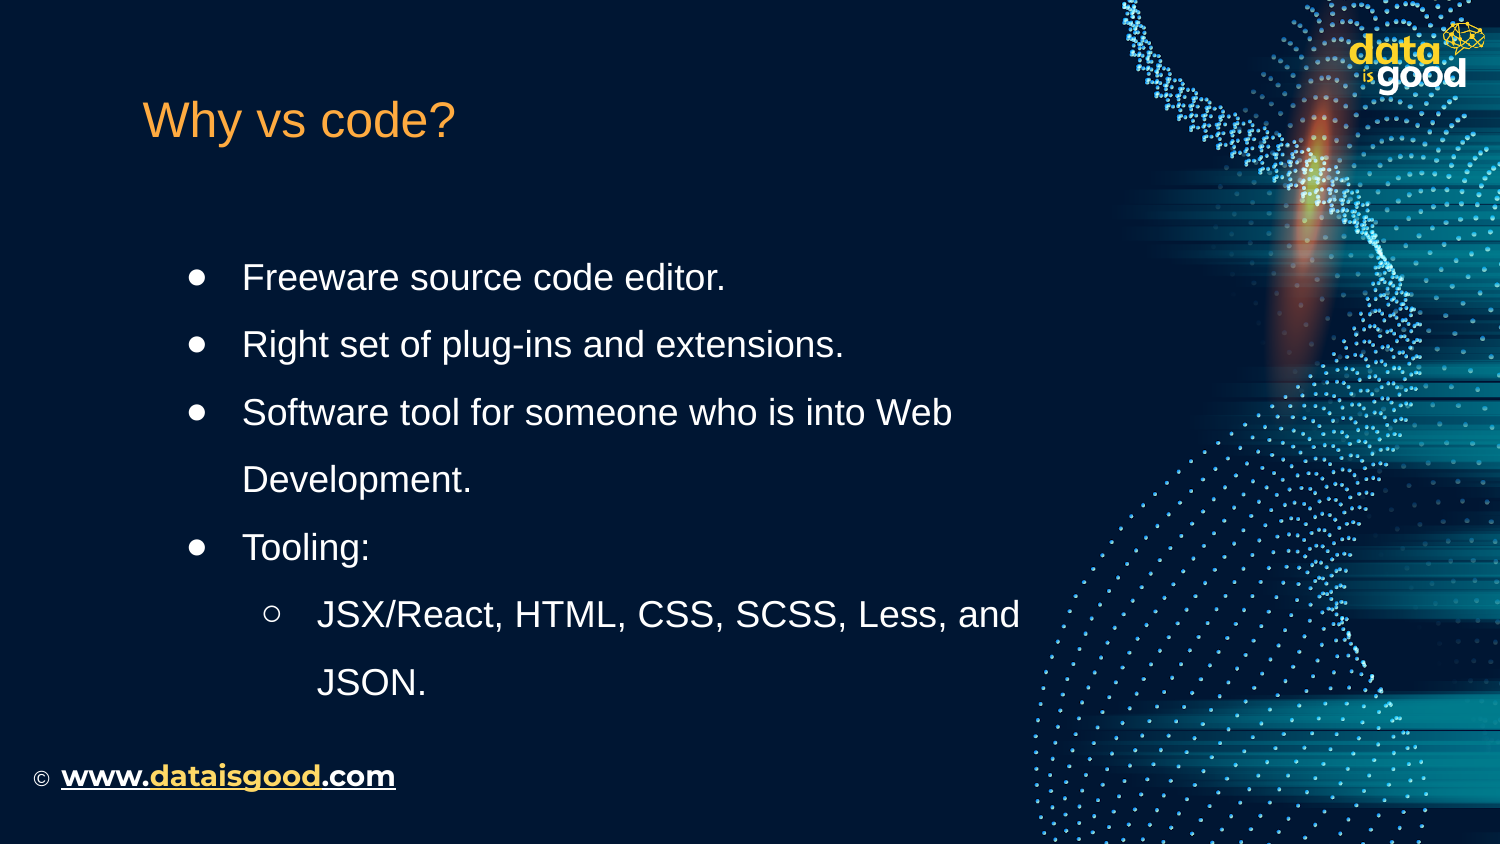

# Why vs code?
Freeware source code editor.
Right set of plug-ins and extensions.
Software tool for someone who is into Web Development.
Tooling:
JSX/React, HTML, CSS, SCSS, Less, and JSON.